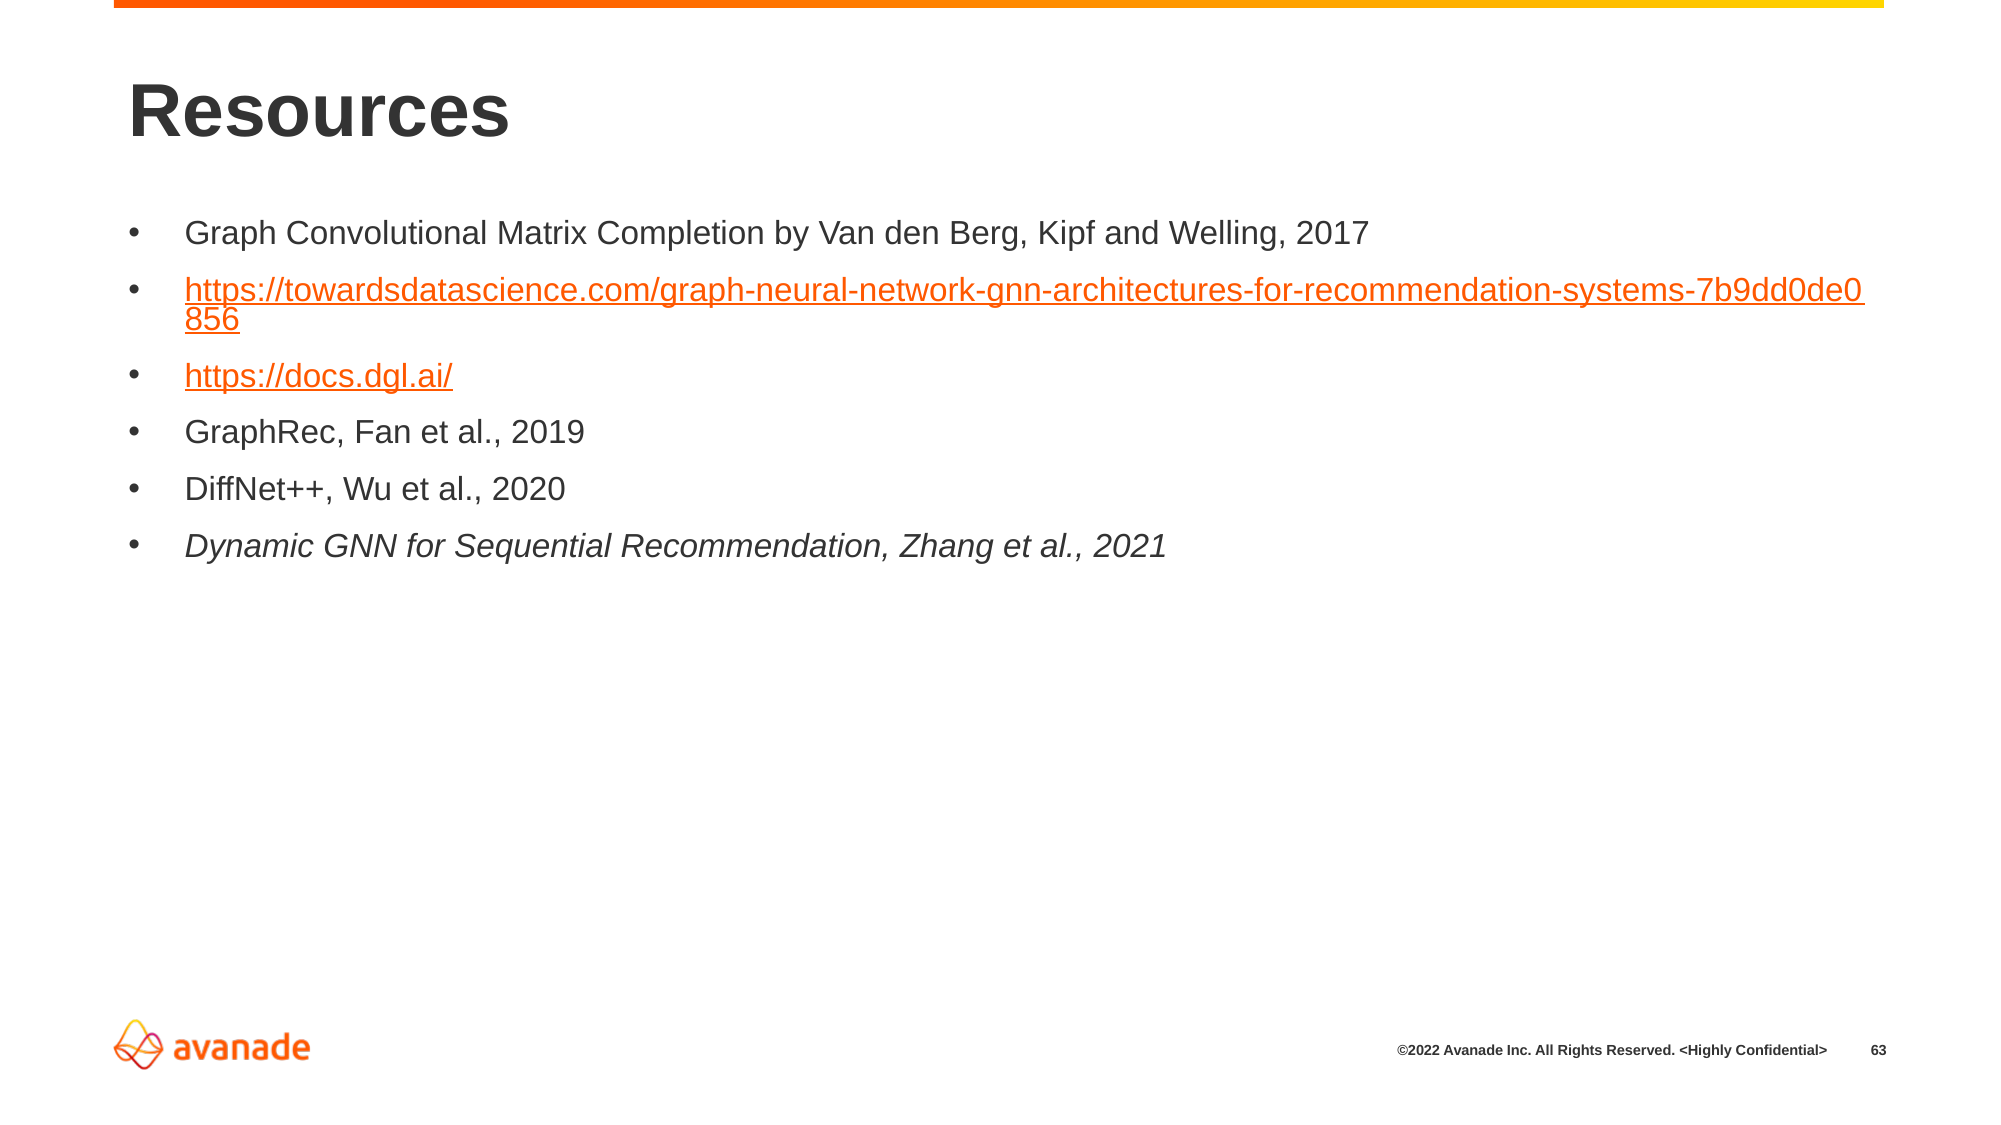

# Resources
Graph Convolutional Matrix Completion by Van den Berg, Kipf and Welling, 2017
https://towardsdatascience.com/graph-neural-network-gnn-architectures-for-recommendation-systems-7b9dd0de0856
https://docs.dgl.ai/
GraphRec, Fan et al., 2019
DiffNet++, Wu et al., 2020
Dynamic GNN for Sequential Recommendation, Zhang et al., 2021